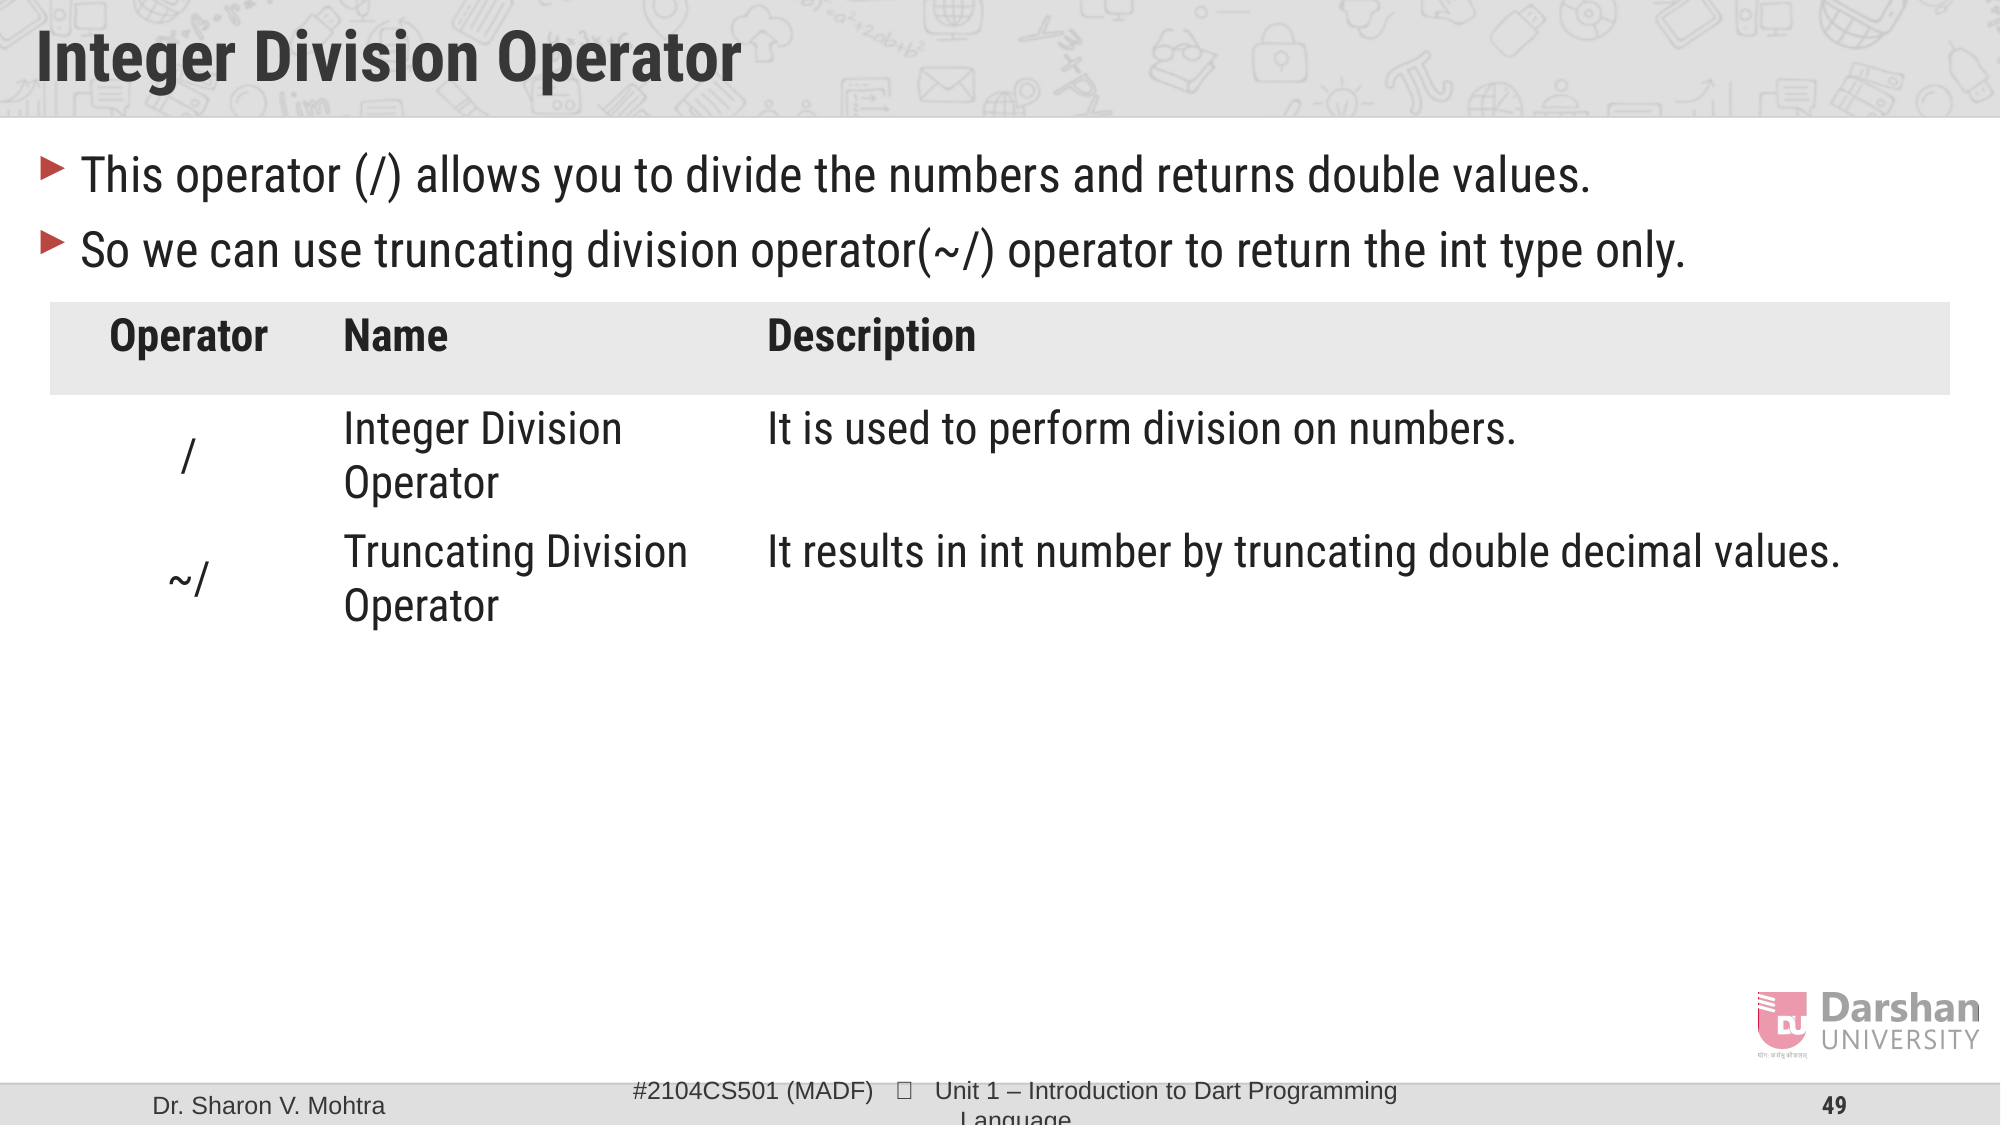

# Integer Division Operator
This operator (/) allows you to divide the numbers and returns double values.
So we can use truncating division operator(~/) operator to return the int type only.
| Operator | Name | Description |
| --- | --- | --- |
| / | Integer Division Operator | It is used to perform division on numbers. |
| ~/ | Truncating Division Operator | It results in int number by truncating double decimal values. |